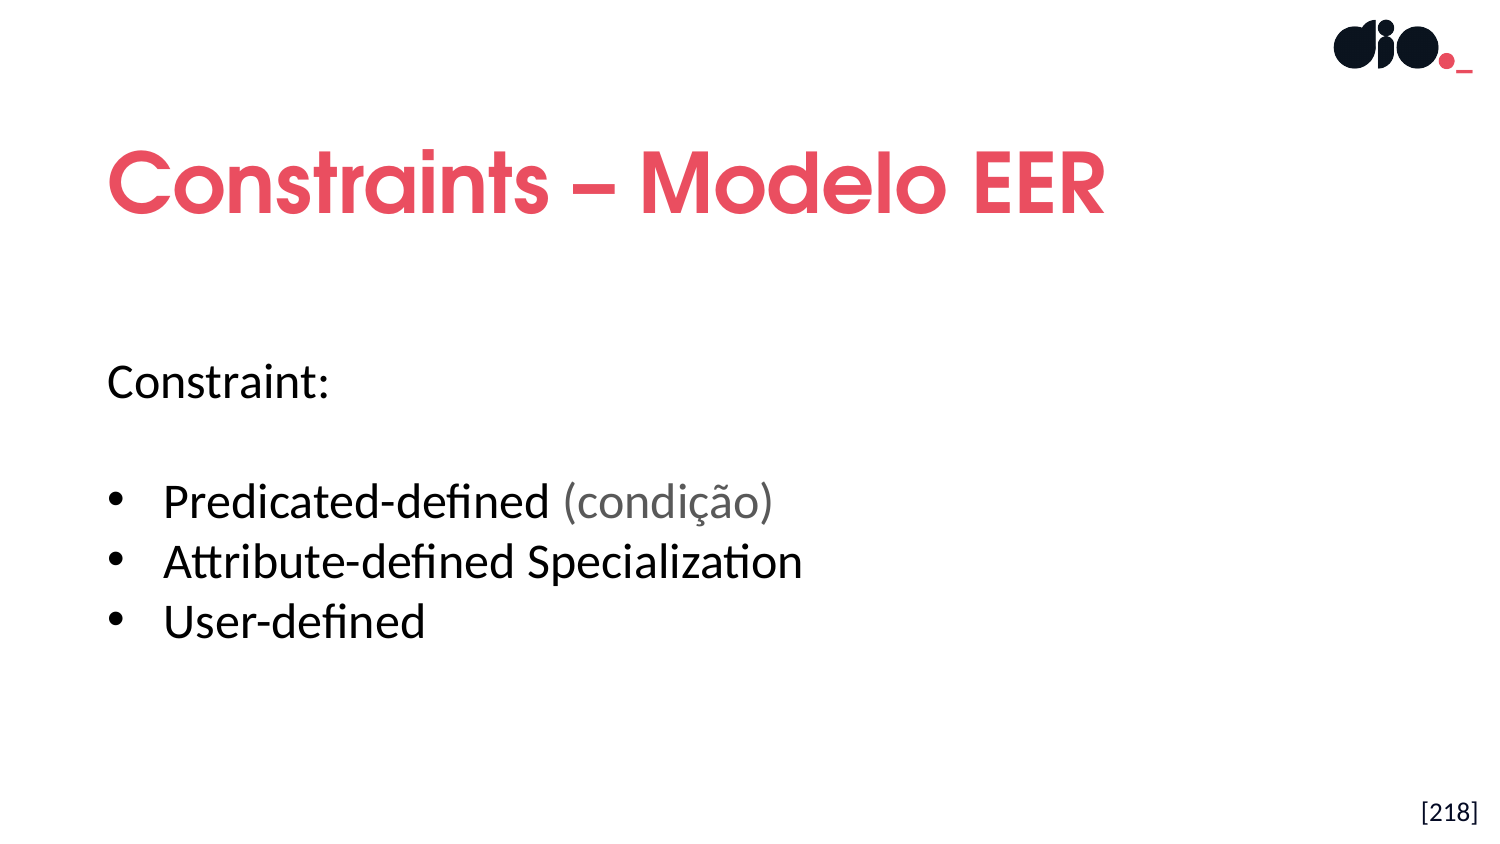

Constraints – Modelo EER
Constraint:

Predicated-defined (condição)
Attribute-defined Specialization
User-defined
[218]